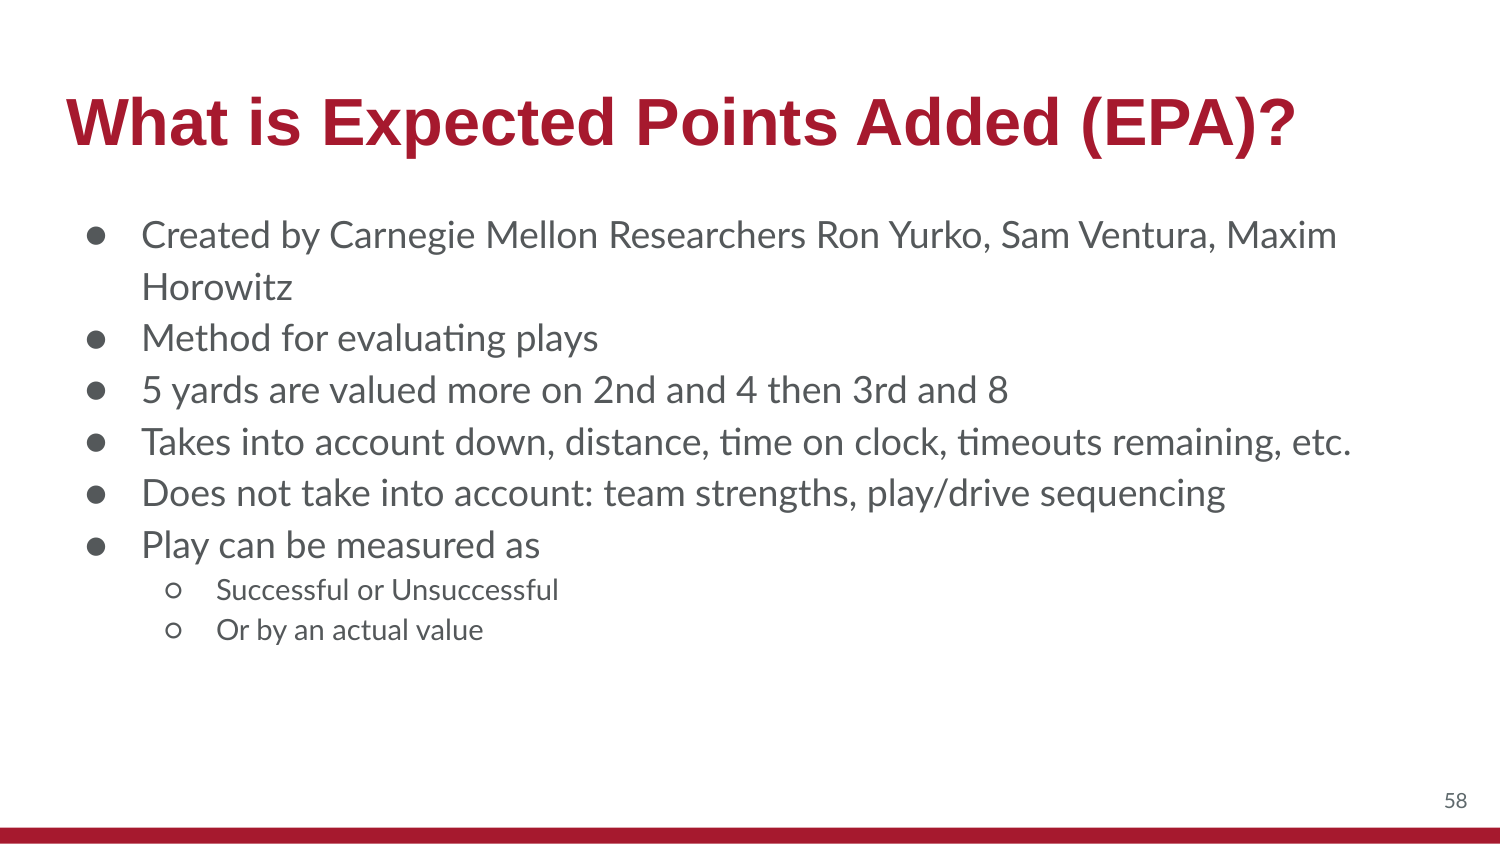

# What is Expected Points Added (EPA)?
Created by Carnegie Mellon Researchers Ron Yurko, Sam Ventura, Maxim Horowitz
Method for evaluating plays
5 yards are valued more on 2nd and 4 then 3rd and 8
Takes into account down, distance, time on clock, timeouts remaining, etc.
Does not take into account: team strengths, play/drive sequencing
Play can be measured as
Successful or Unsuccessful
Or by an actual value
58